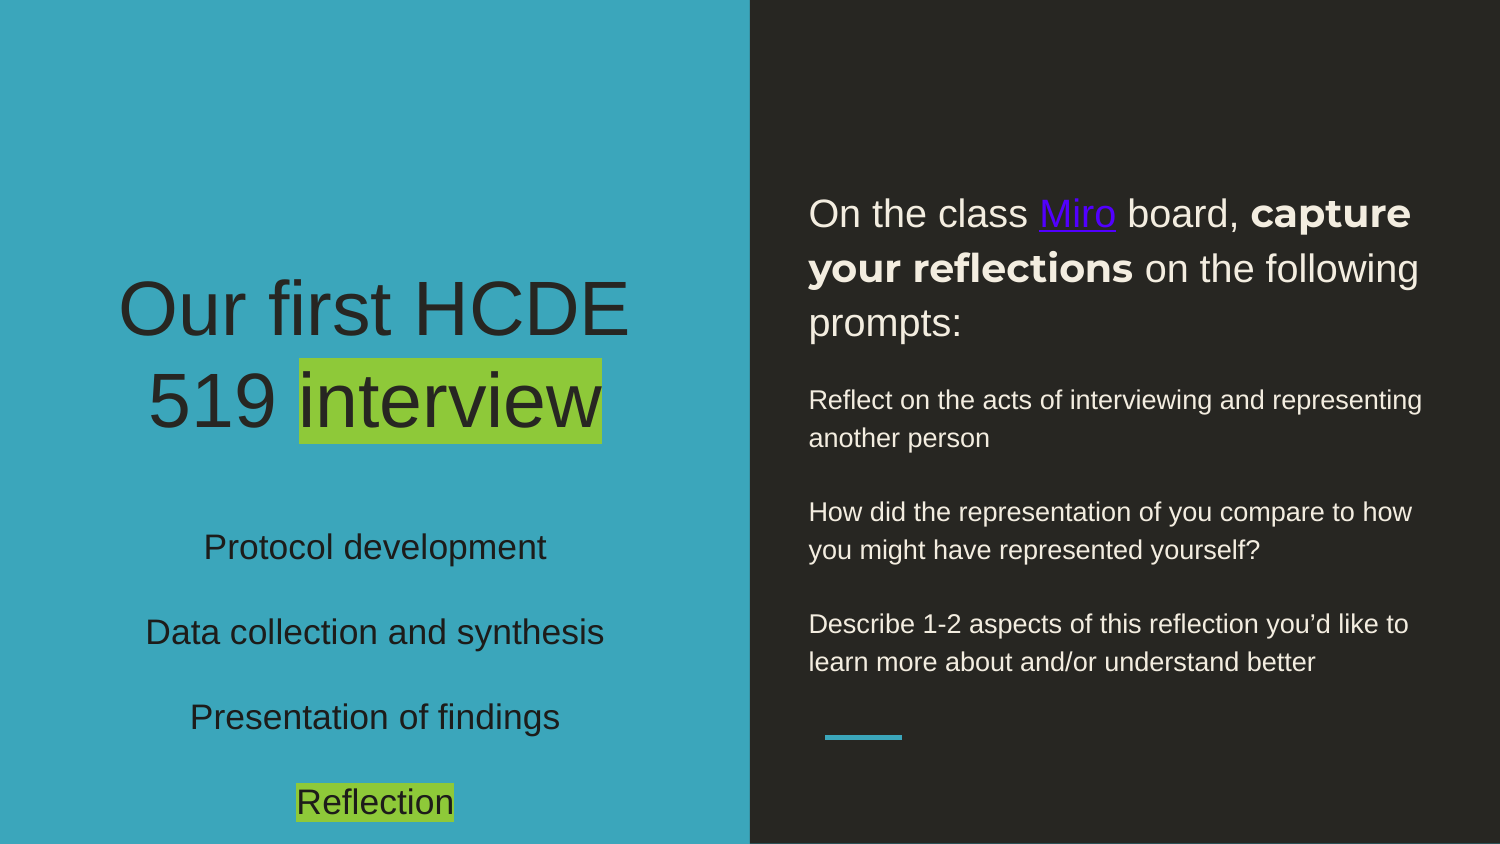

On the class Miro board, capture your reflections on the following prompts:
Reflect on the acts of interviewing and representing another person

How did the representation of you compare to how you might have represented yourself?

Describe 1-2 aspects of this reflection you’d like to learn more about and/or understand better
# Our first HCDE 519 interview

Protocol development

Data collection and synthesis

Presentation of findings

Reflection